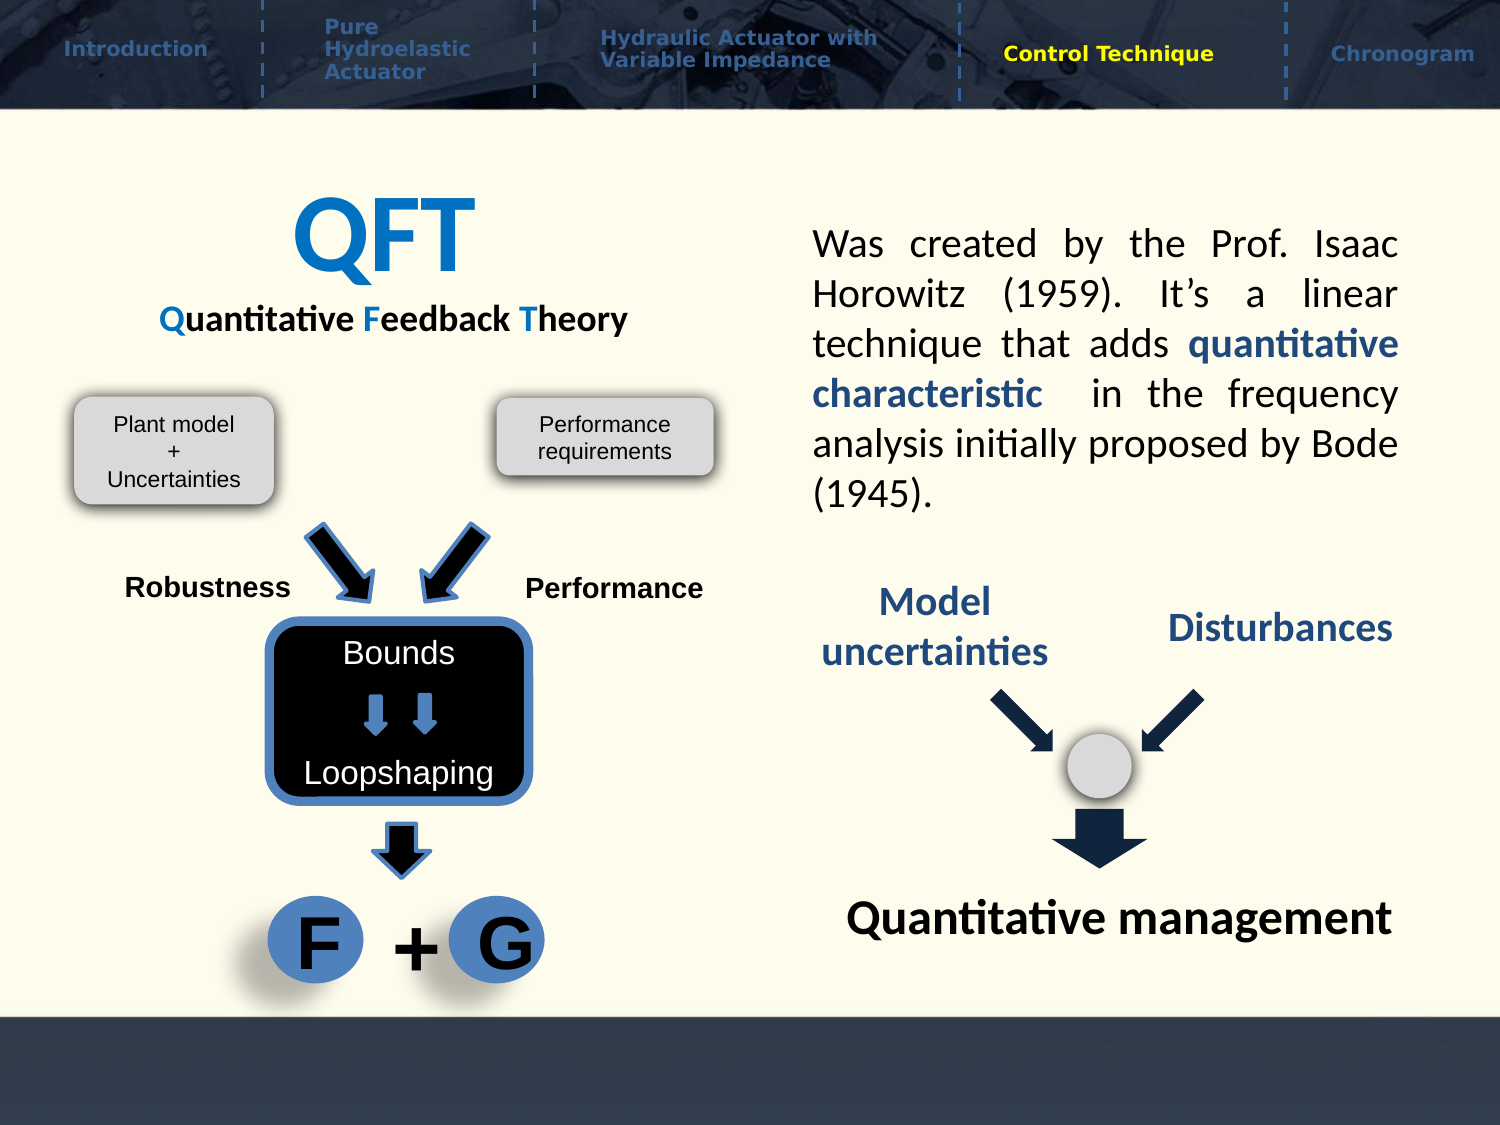

Pure Hydroelastic Actuator
Hydraulic Actuator with Variable Impedance
Chronogram
Control Technique
Introduction
QFT
Was created by the Prof. Isaac Horowitz (1959). It’s a linear technique that adds quantitative characteristic  in the frequency analysis initially proposed by Bode (1945).
Quantitative Feedback Theory
Plant model
+
Uncertainties
Performance requirements

Robustness
Performance
Bounds

Loopshaping

+
F
G
Model uncertainties
Disturbances

Quantitative management